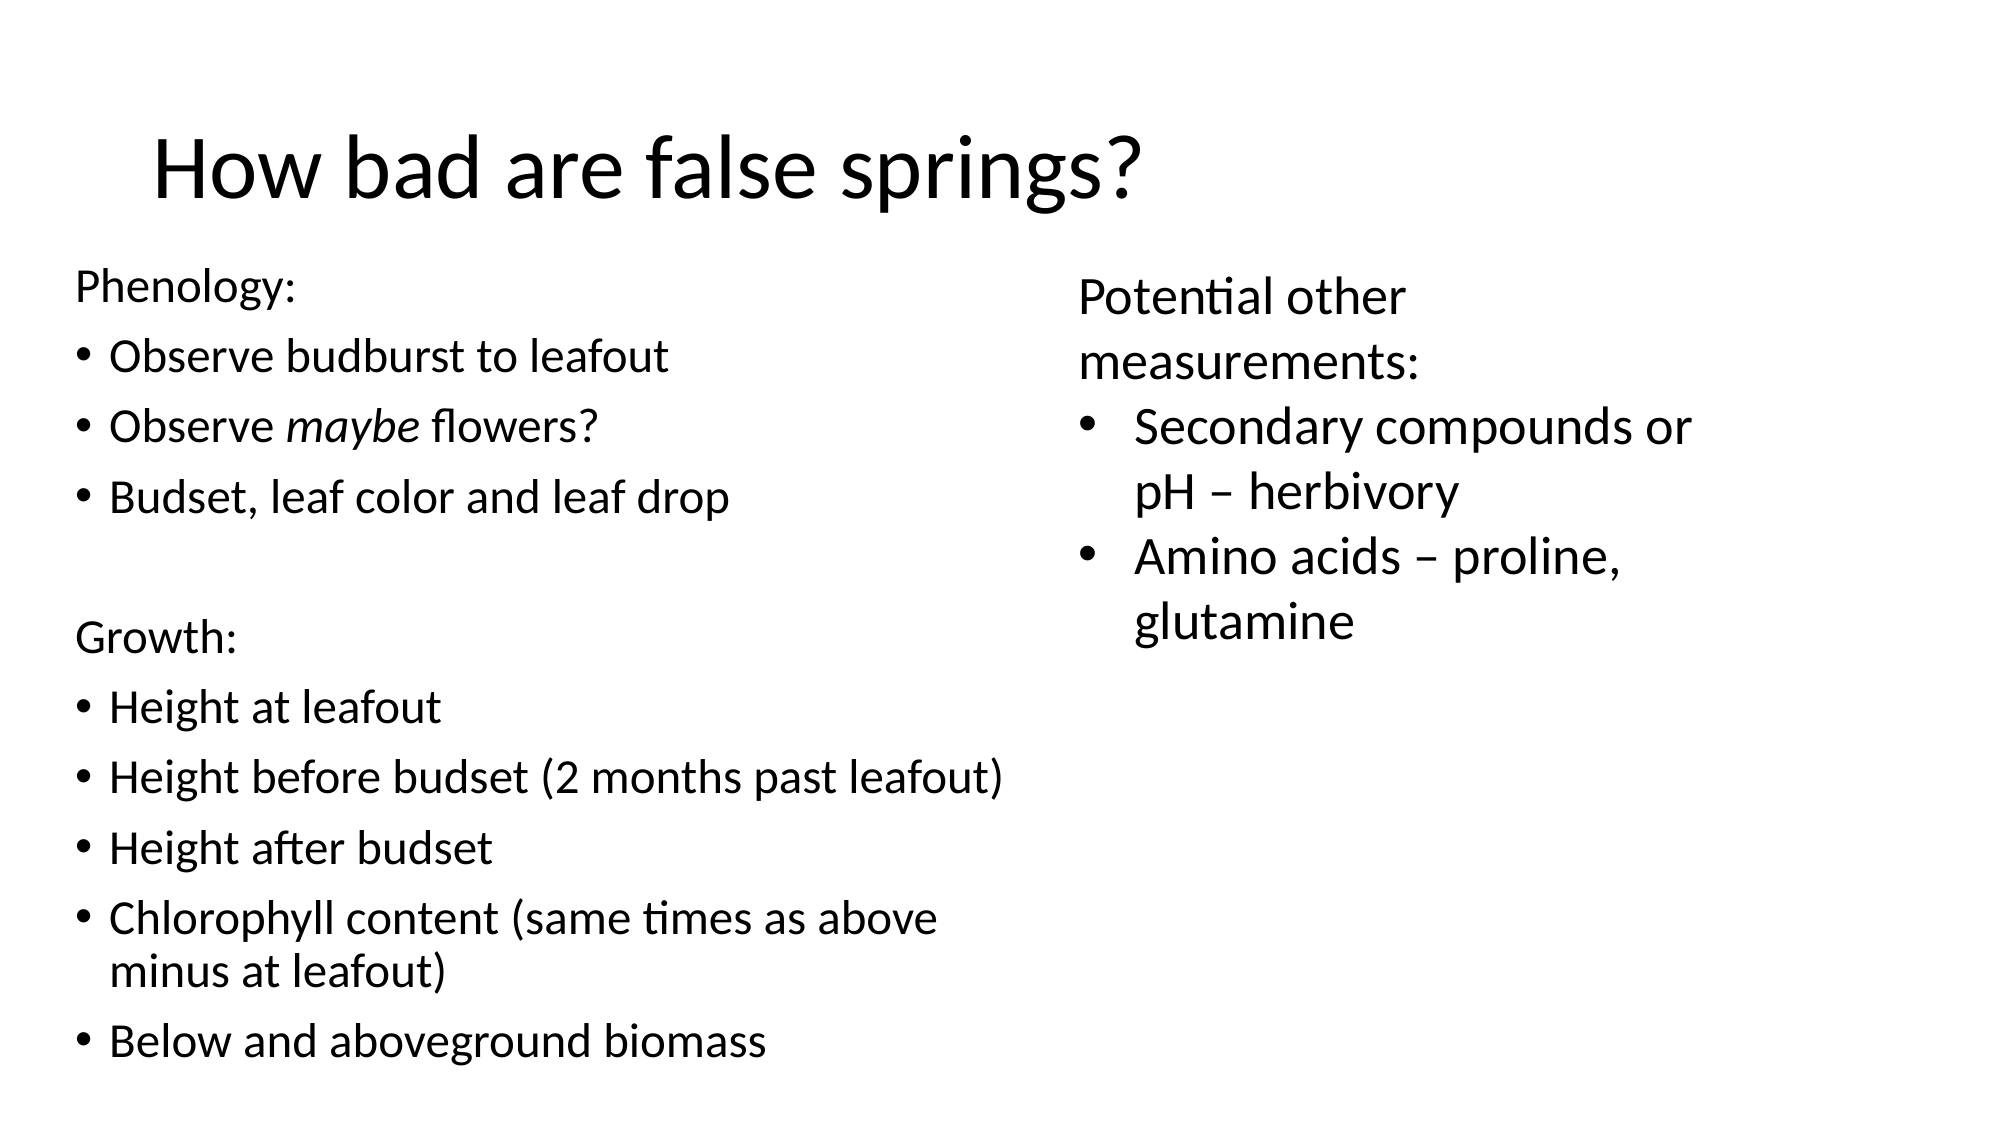

# How bad are false springs?
Phenology:
Observe budburst to leafout
Observe maybe flowers?
Budset, leaf color and leaf drop

Growth:
Height at leafout
Height before budset (2 months past leafout)
Height after budset
Chlorophyll content (same times as above minus at leafout)
Below and aboveground biomass
Potential other measurements:
Secondary compounds or pH – herbivory
Amino acids – proline, glutamine